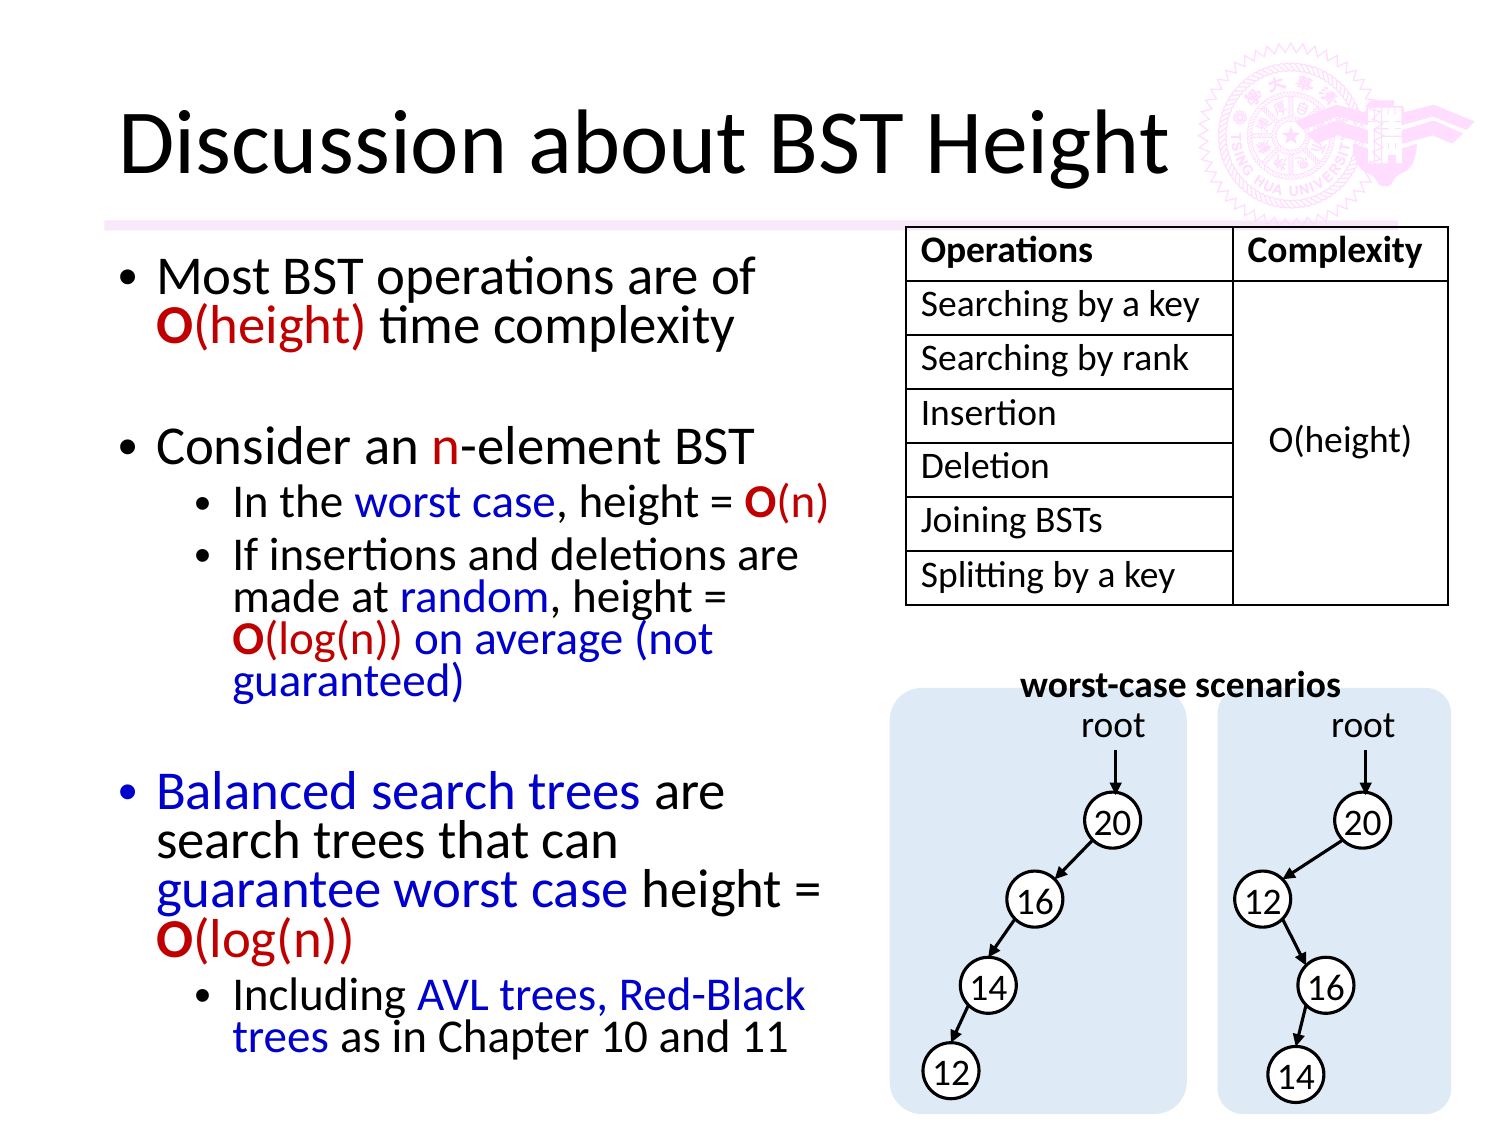

# Discussion about BST Height
| Operations | Complexity |
| --- | --- |
| Searching by a key | O(height) |
| Searching by rank |  |
| Insertion |  |
| Deletion |  |
| Joining BSTs |  |
| Splitting by a key |  |
Most BST operations are of
O(height) time complexity

Consider an n-element BST
In the worst case, height = O(n)
If insertions and deletions are made at random, height = O(log(n)) on average (not guaranteed)

Balanced search trees are search trees that can guarantee worst case height = O(log(n))
Including AVL trees, Red-Black trees as in Chapter 10 and 11
worst-case scenarios

root
root
20
20
16
12
14
16
12
258
14